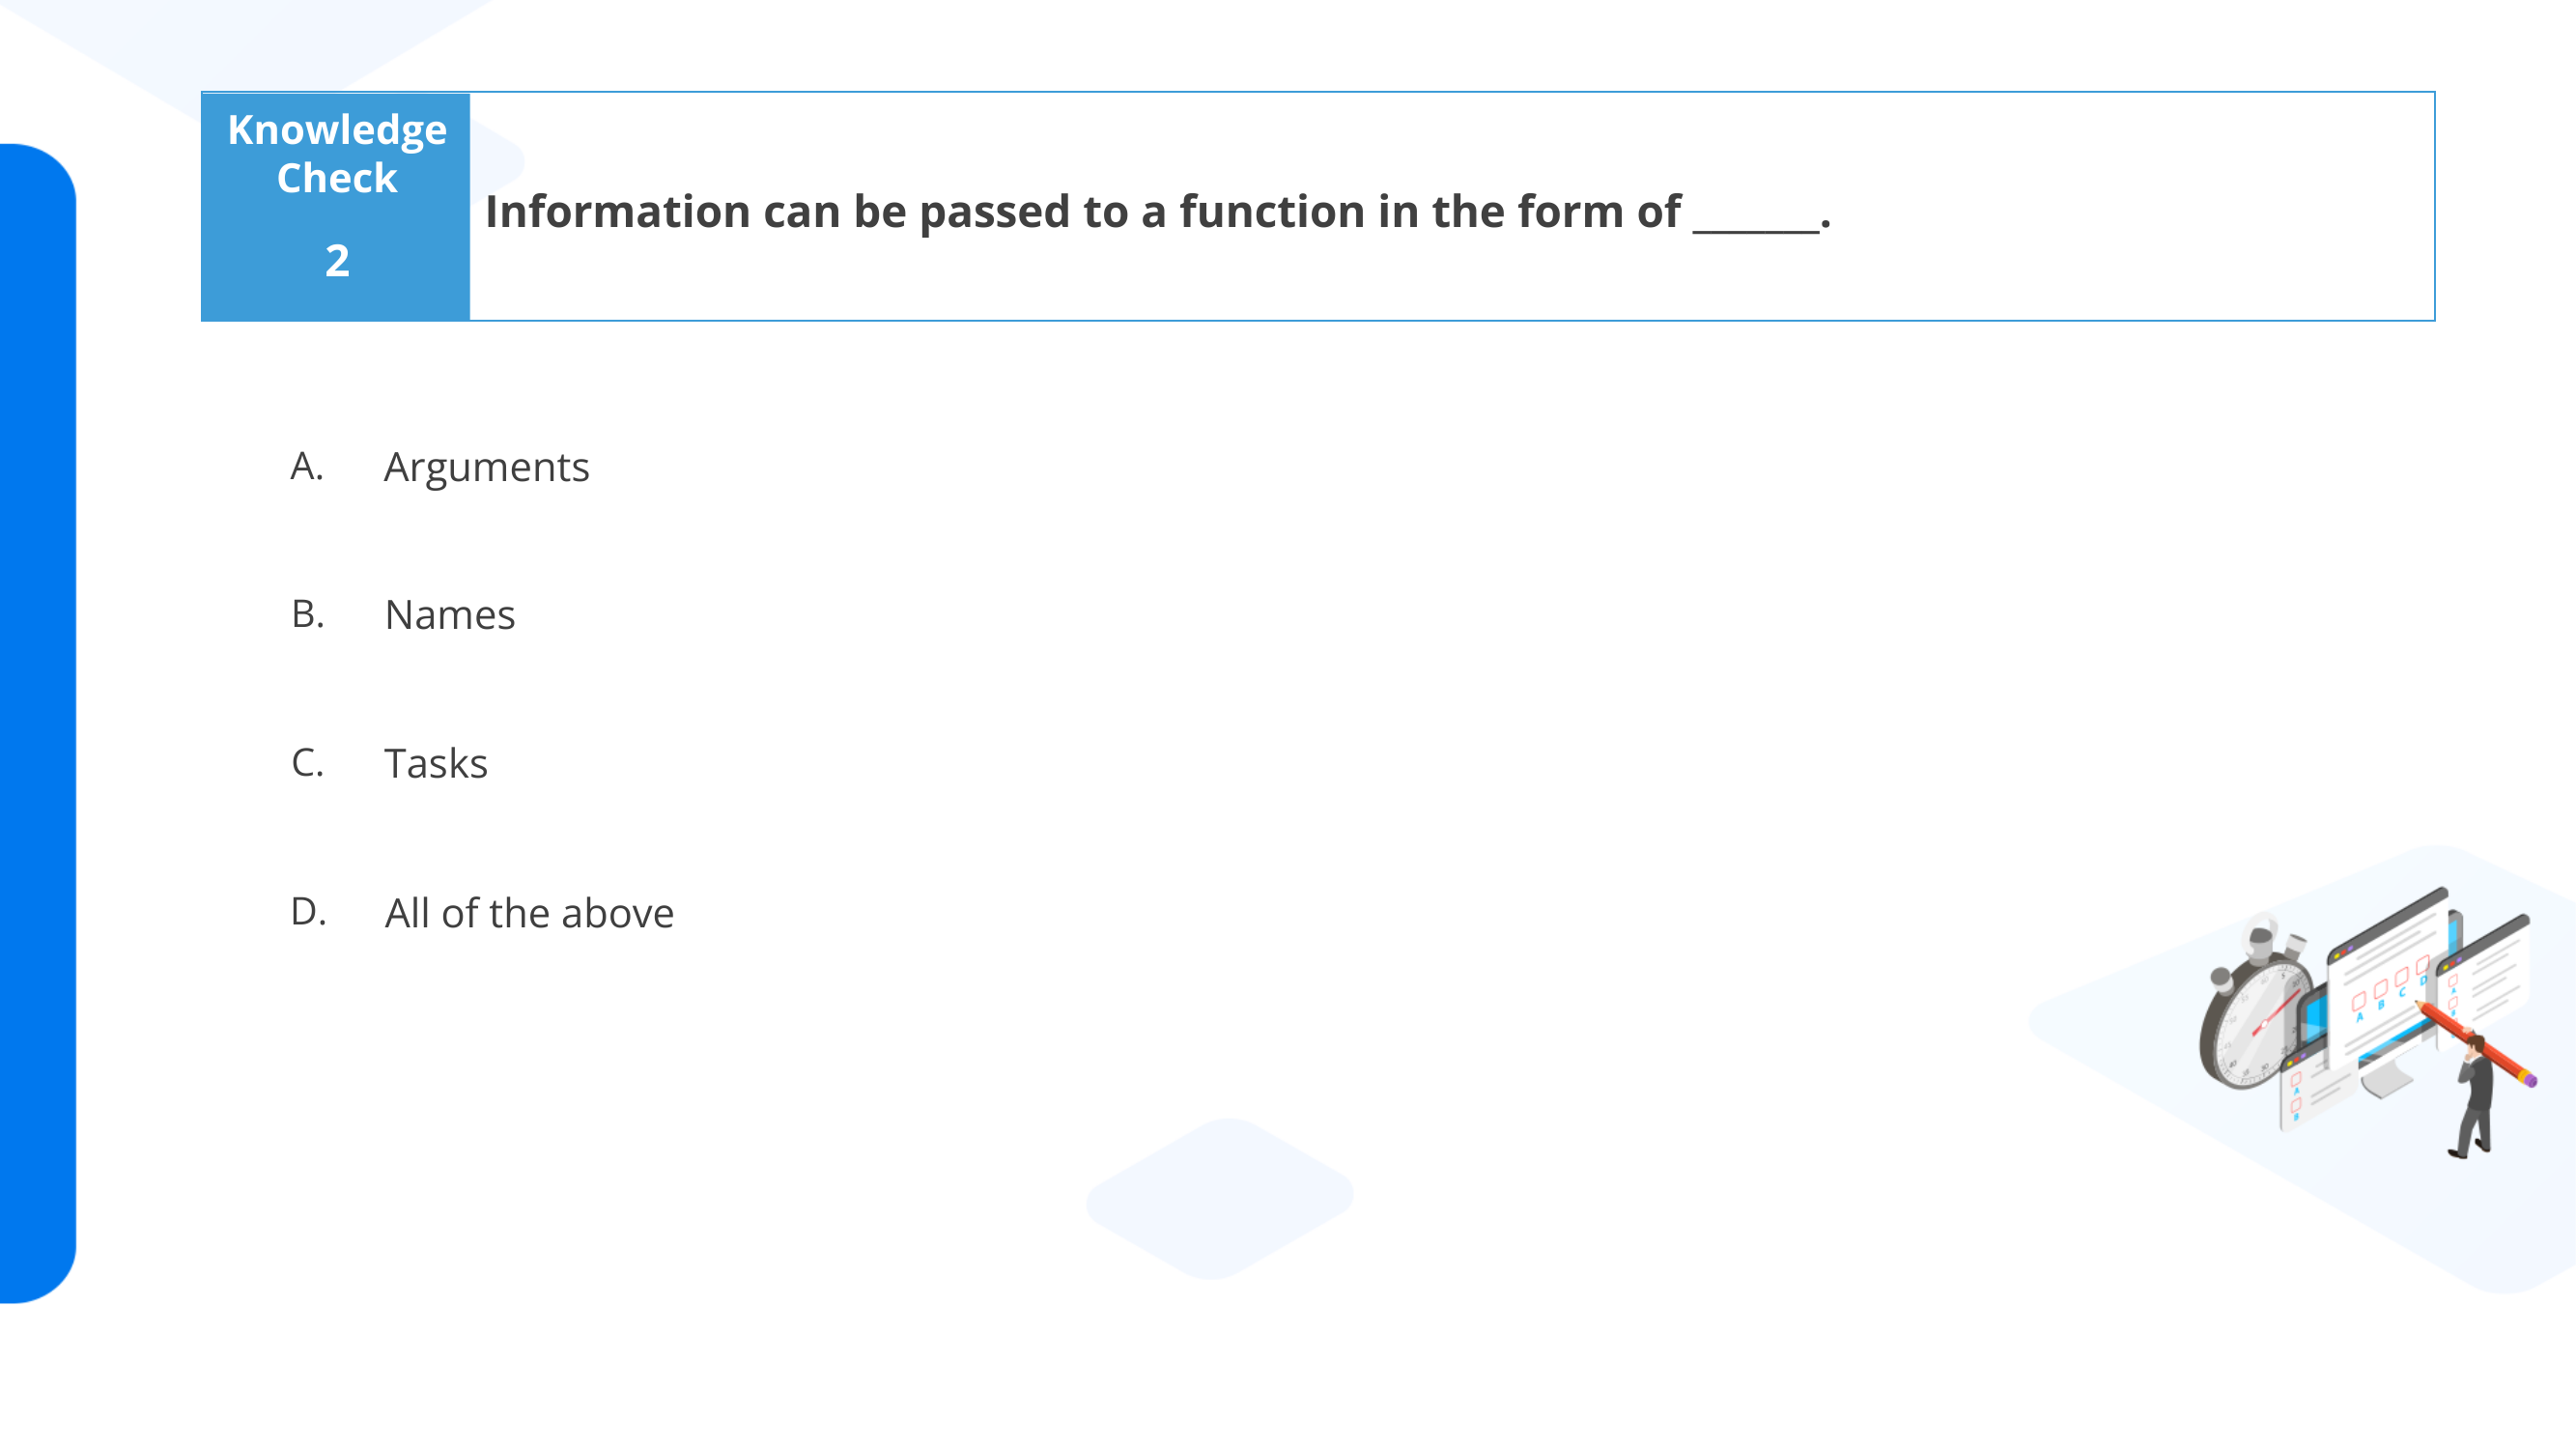

Information can be passed to a function in the form of _______.​
2
Arguments​
Names
Tasks​
All of the above​